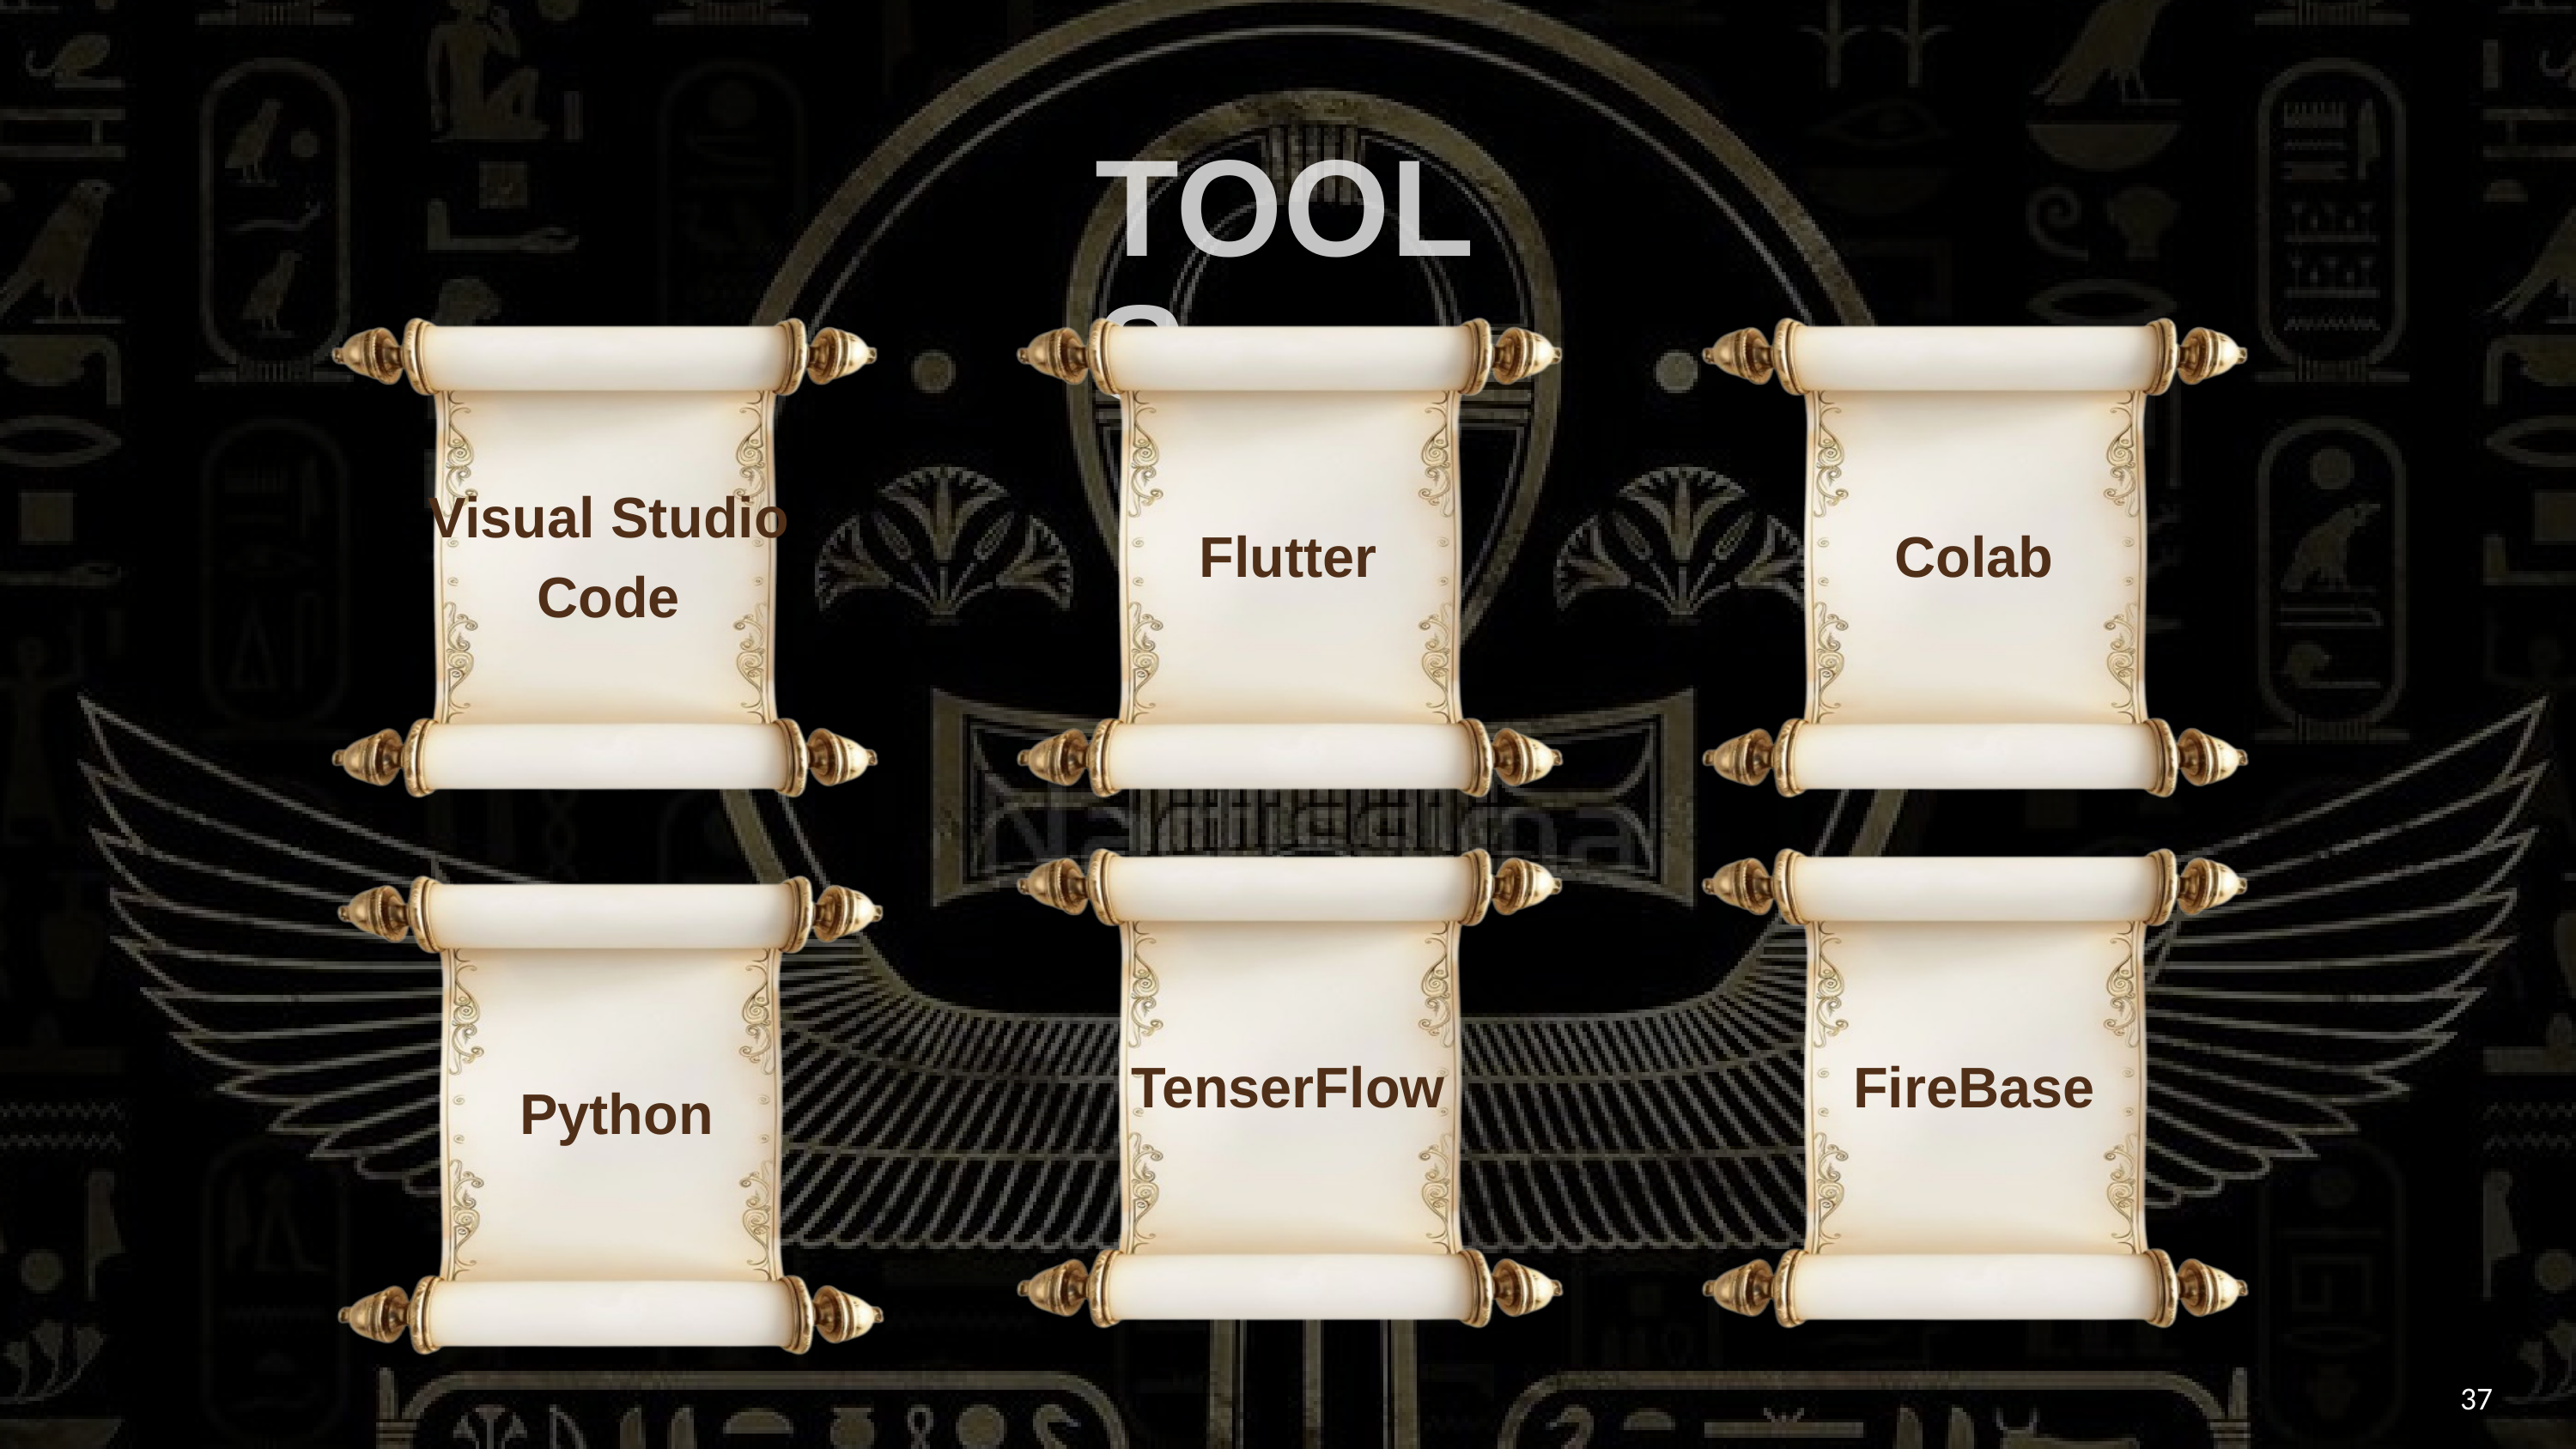

TOOLS

Visual Studio Code
Flutter
Colab

TenserFlow
FireBase
 Python​
37